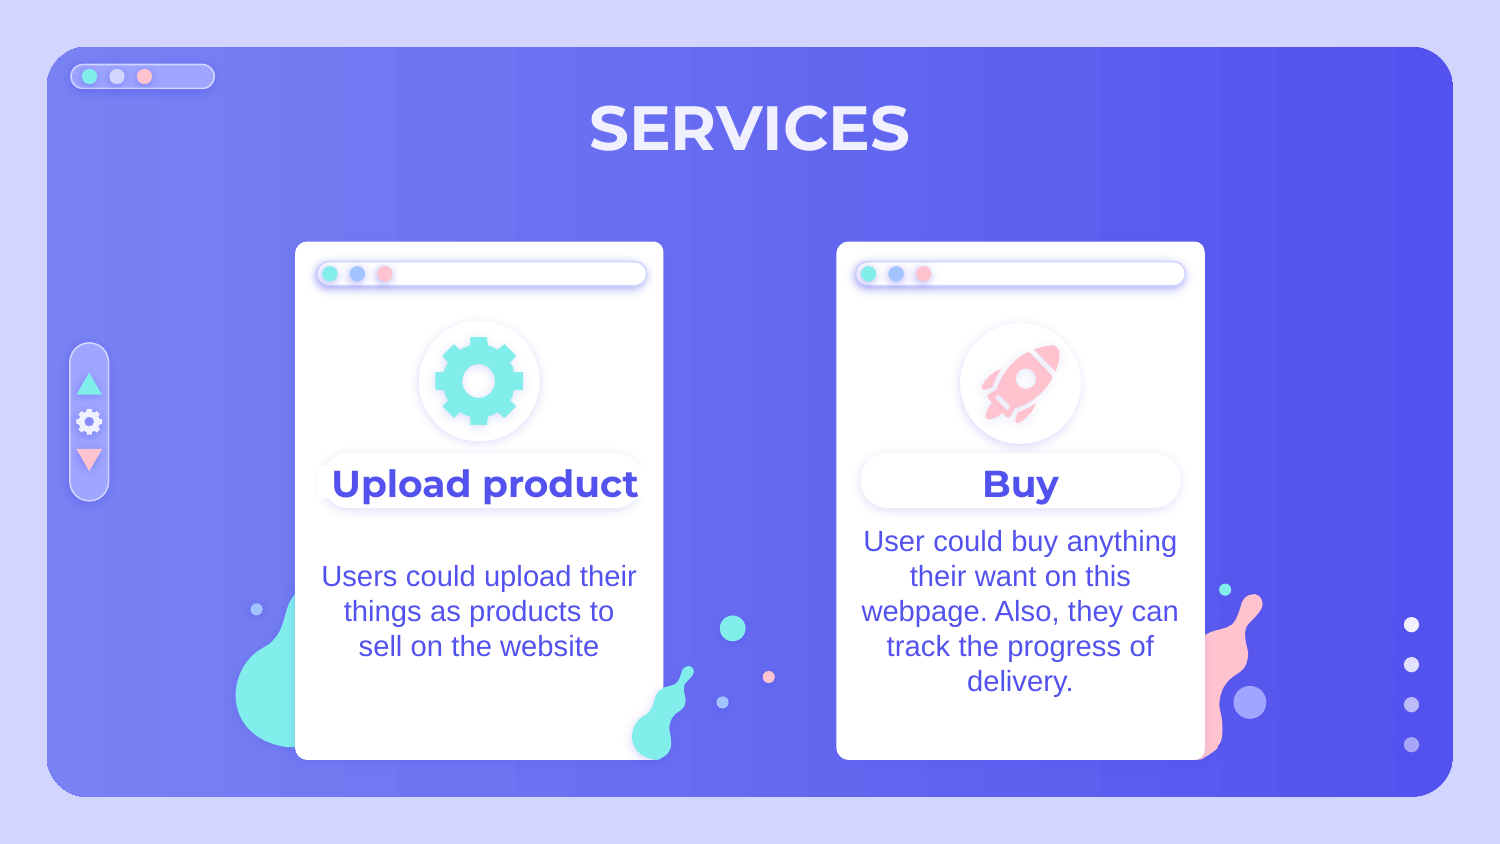

# SERVICES

Upload product
Buy
Users could upload their things as products to sell on the website
User could buy anything their want on this webpage. Also, they can track the progress of delivery.